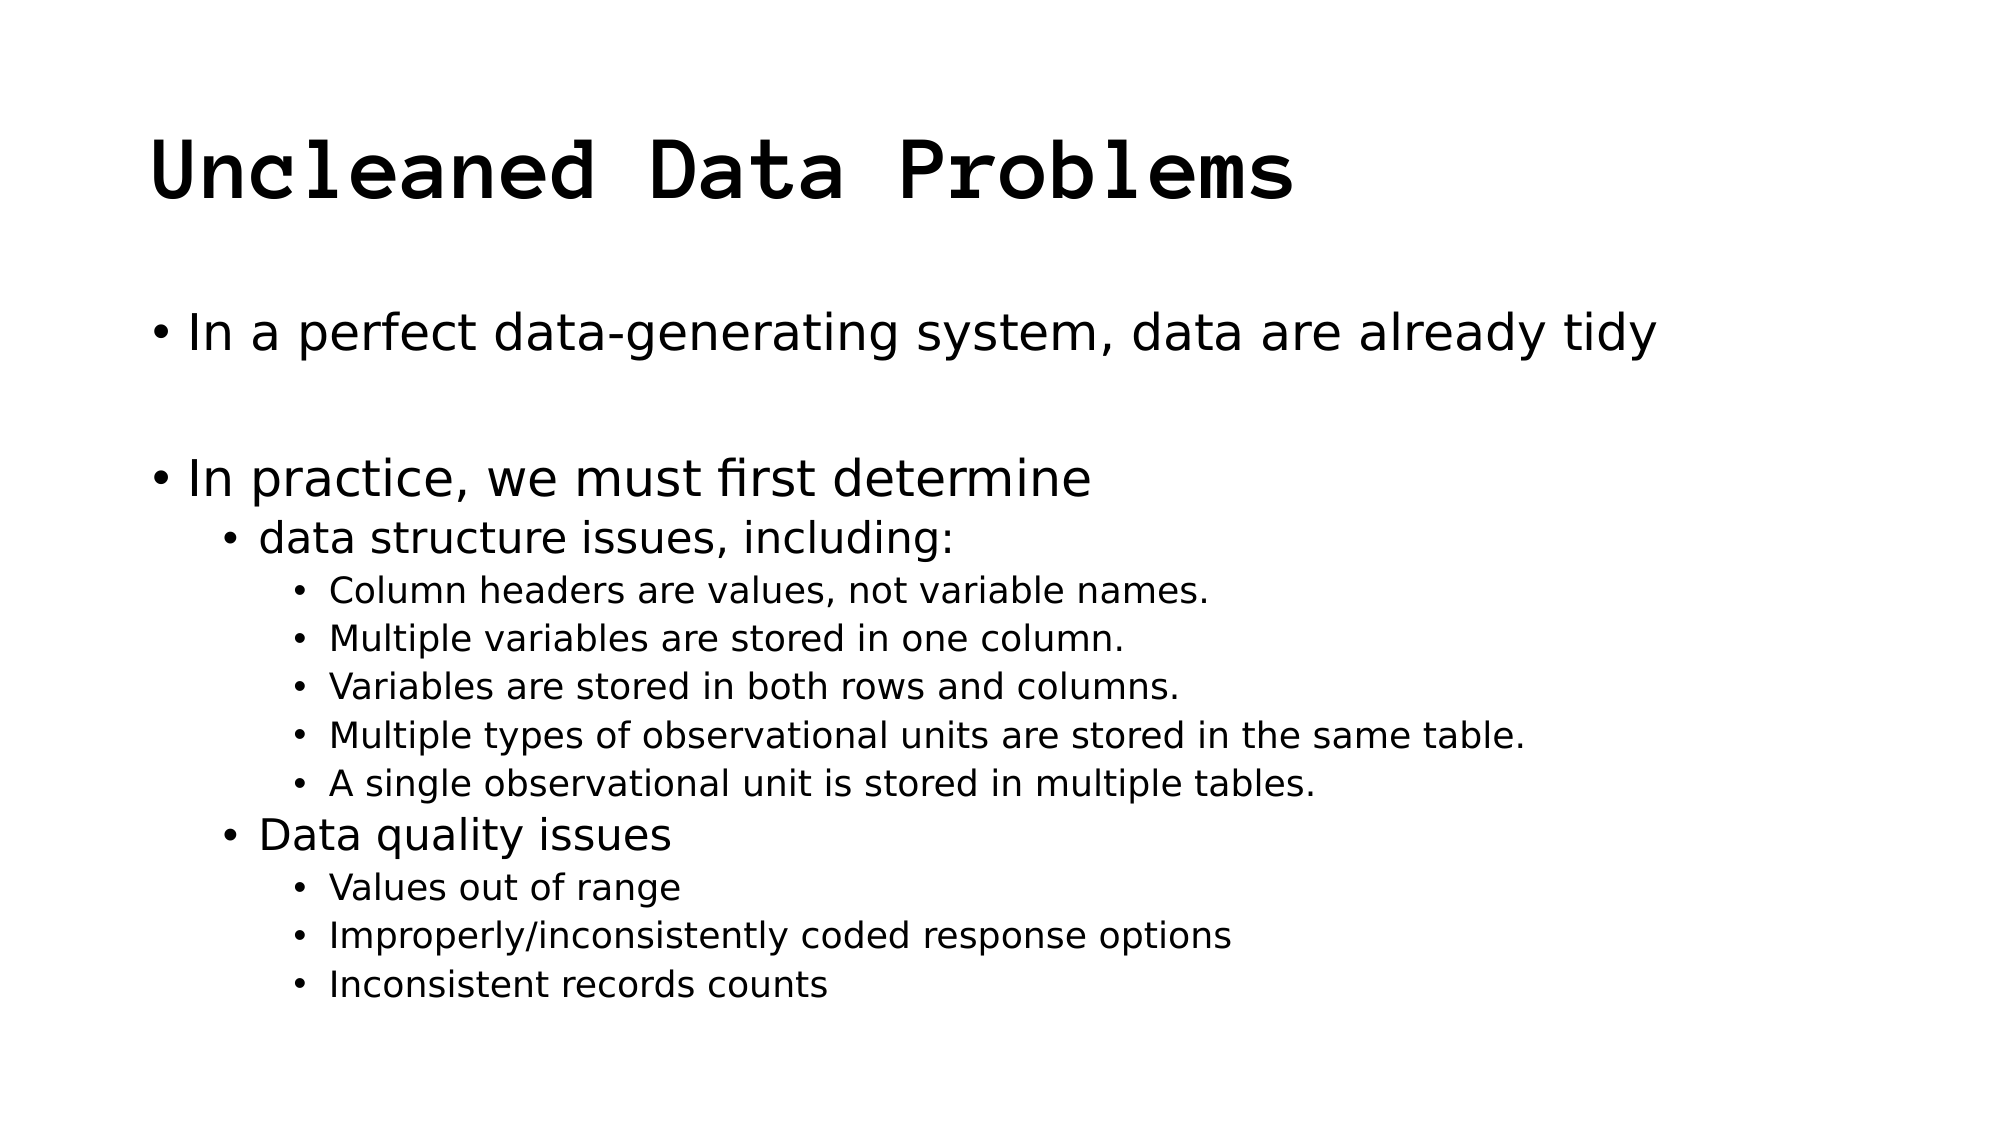

# Uncleaned Data Problems
In a perfect data-generating system, data are already tidy

In practice, we must first determine
data structure issues, including:
Column headers are values, not variable names.
Multiple variables are stored in one column.
Variables are stored in both rows and columns.
Multiple types of observational units are stored in the same table.
A single observational unit is stored in multiple tables.
Data quality issues
Values out of range
Improperly/inconsistently coded response options
Inconsistent records counts